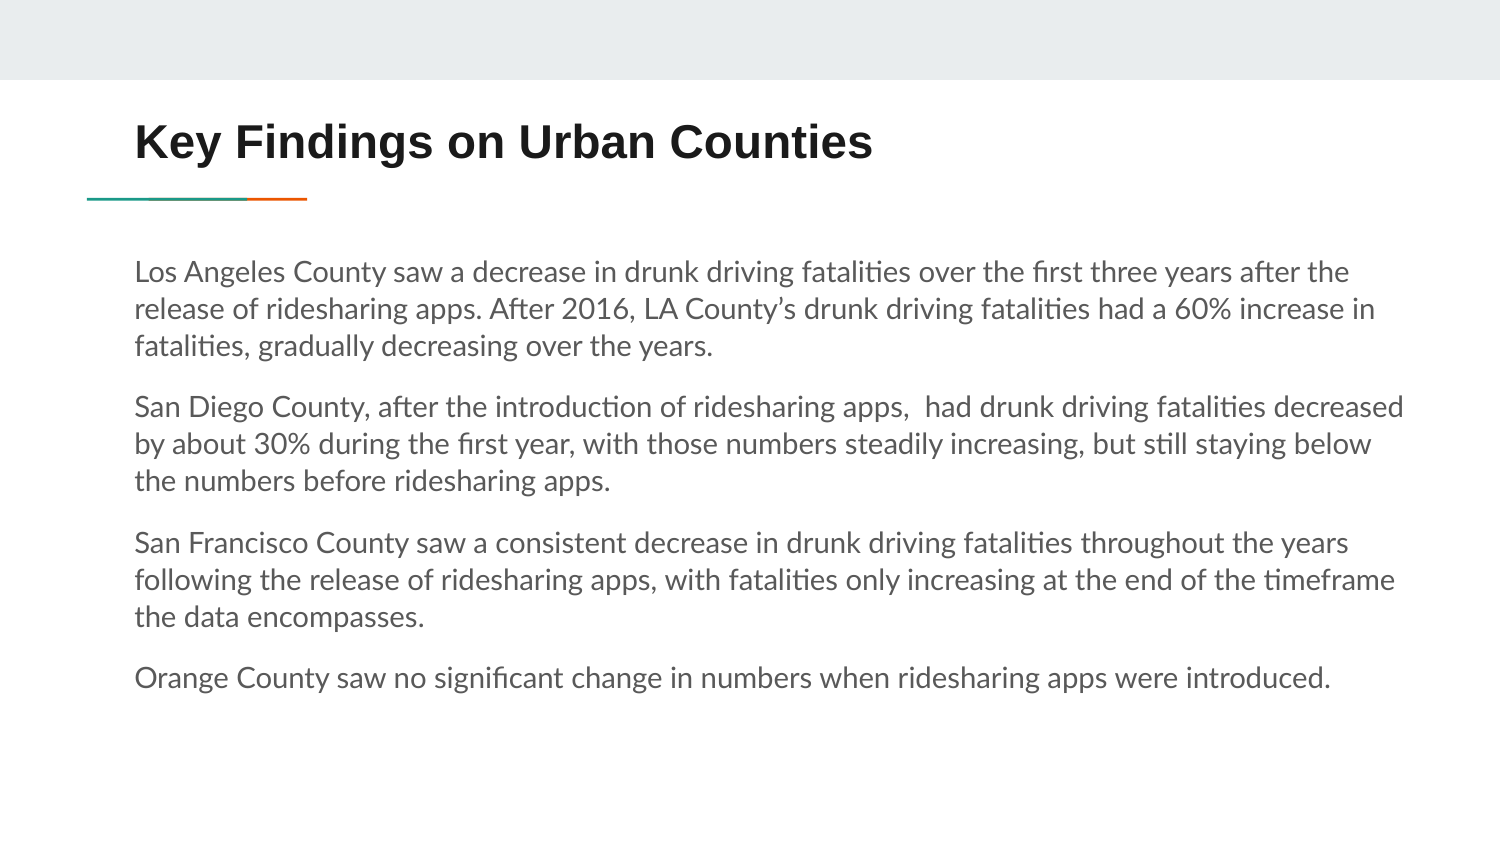

# Key Findings on Urban Counties
Los Angeles County saw a decrease in drunk driving fatalities over the first three years after the release of ridesharing apps. After 2016, LA County’s drunk driving fatalities had a 60% increase in fatalities, gradually decreasing over the years.
San Diego County, after the introduction of ridesharing apps,  had drunk driving fatalities decreased by about 30% during the first year, with those numbers steadily increasing, but still staying below the numbers before ridesharing apps.
San Francisco County saw a consistent decrease in drunk driving fatalities throughout the years following the release of ridesharing apps, with fatalities only increasing at the end of the timeframe the data encompasses.
Orange County saw no significant change in numbers when ridesharing apps were introduced.